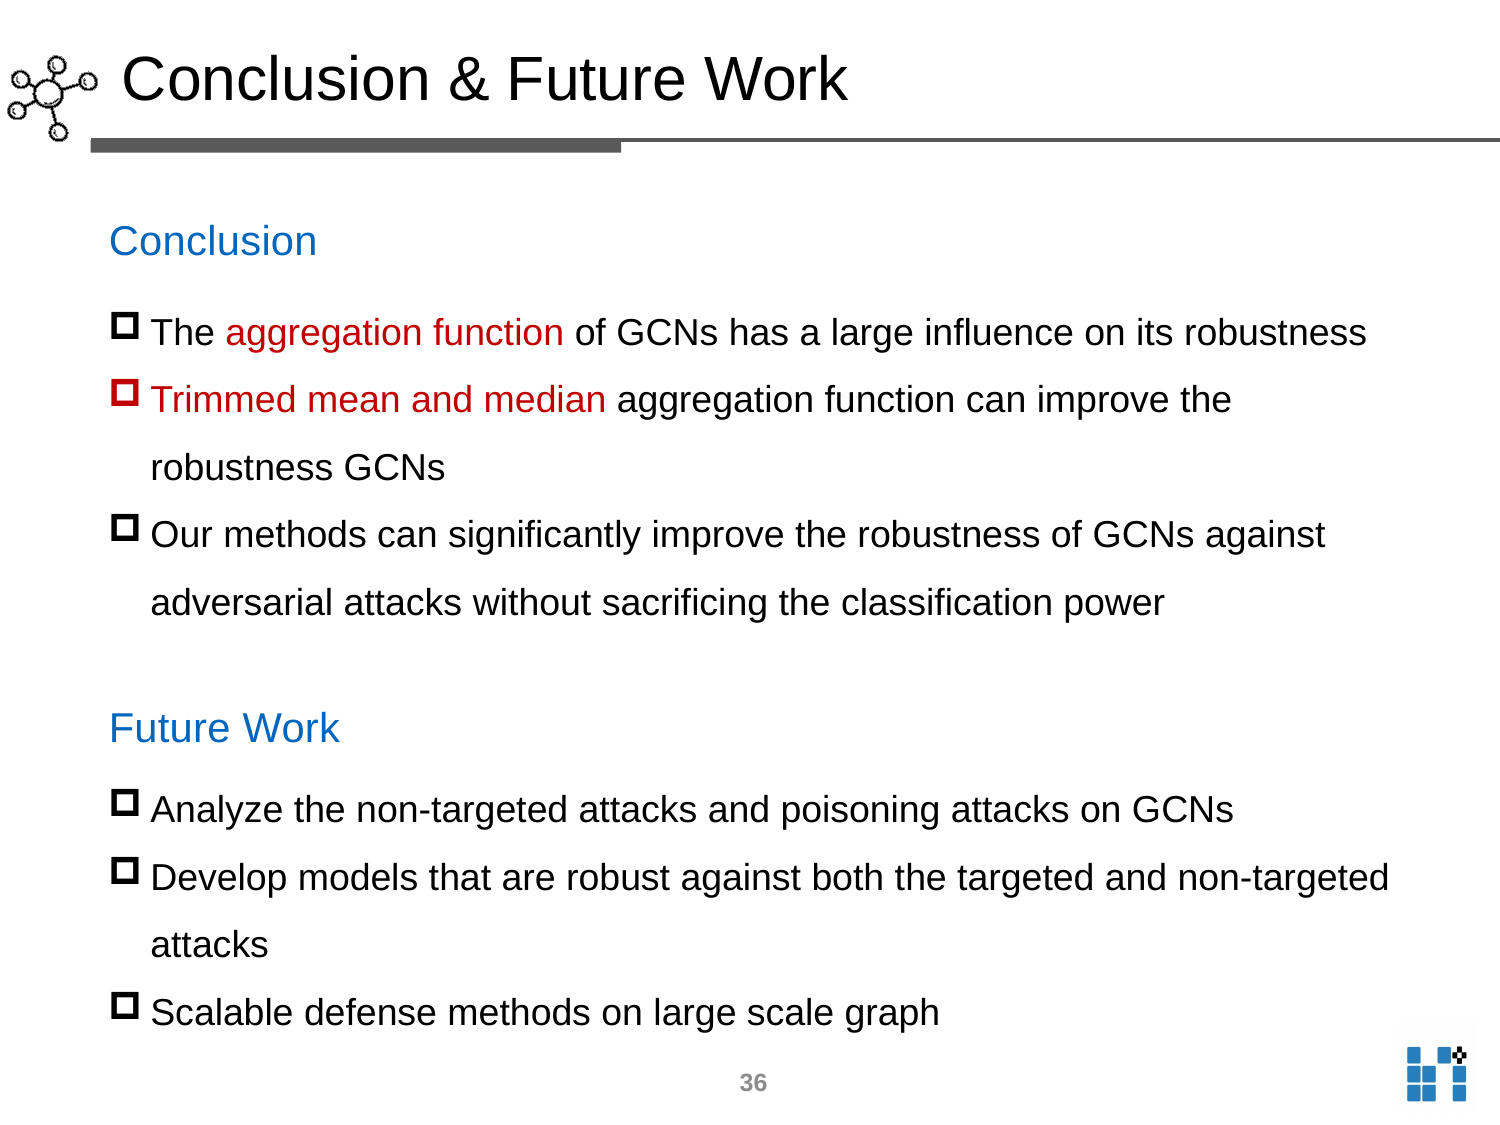

# Conclusion & Future Work
Conclusion
The aggregation function of GCNs has a large influence on its robustness
Trimmed mean and median aggregation function can improve the robustness GCNs
Our methods can significantly improve the robustness of GCNs against adversarial attacks without sacrificing the classification power
Future Work
Analyze the non-targeted attacks and poisoning attacks on GCNs
Develop models that are robust against both the targeted and non-targeted attacks
Scalable defense methods on large scale graph
36